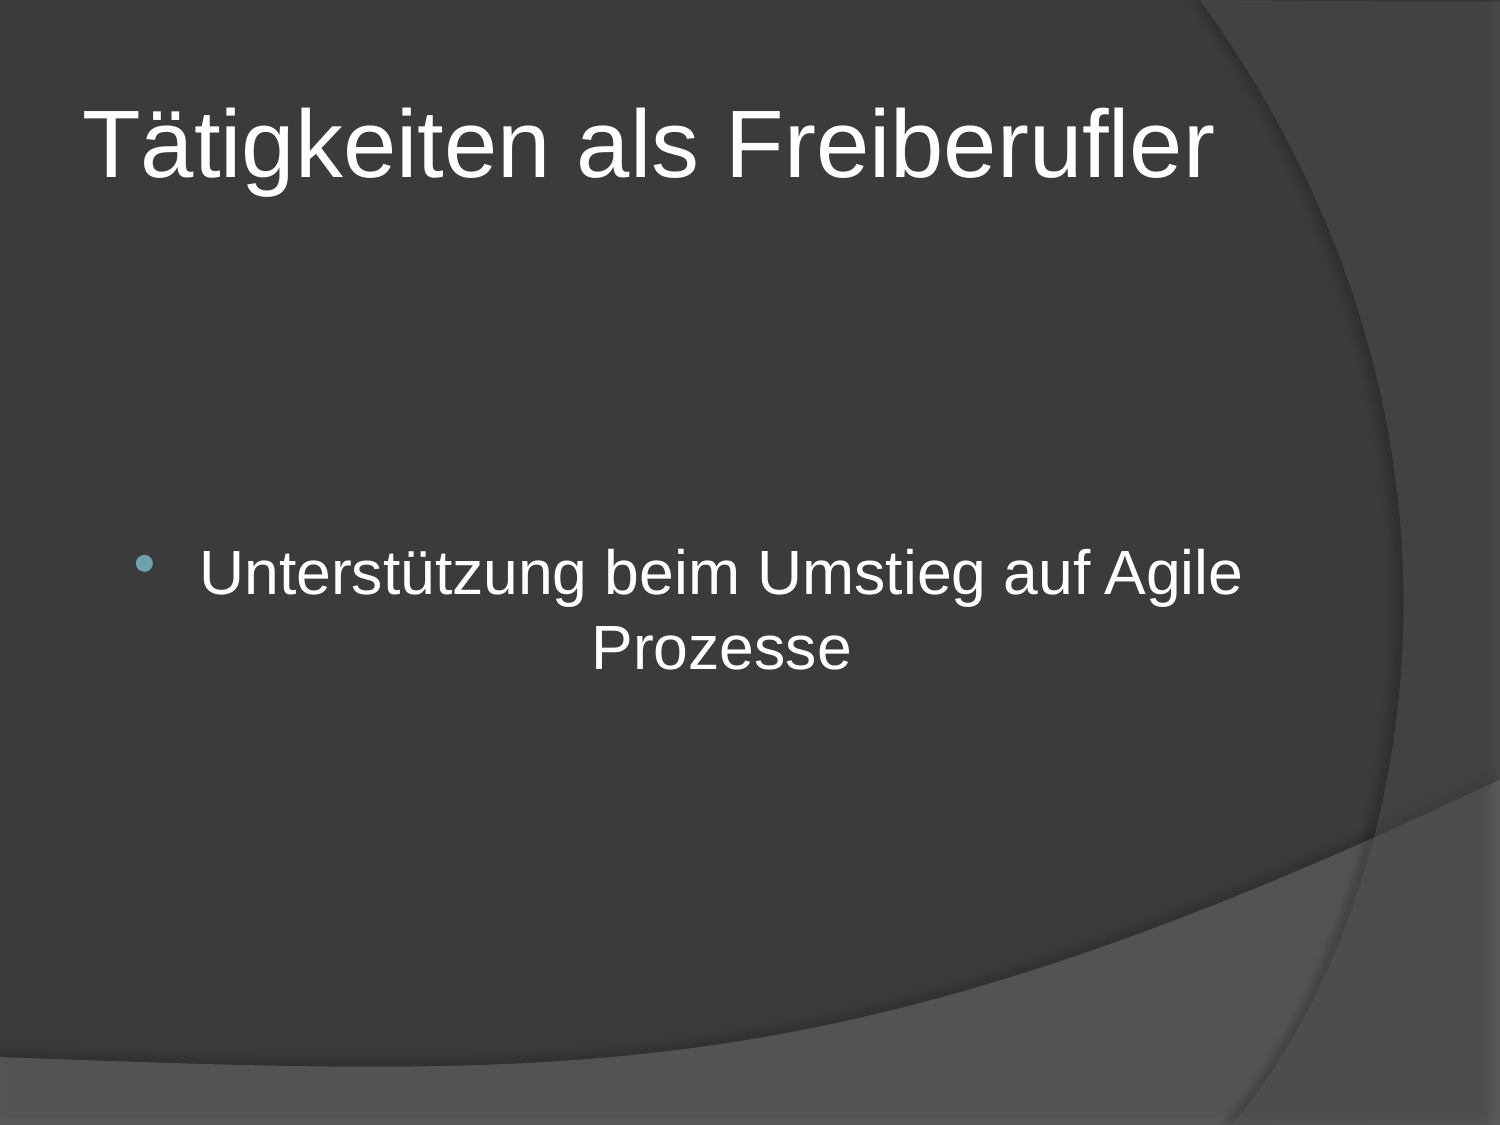

# Tätigkeiten als Freiberufler

Unterstützung beim Umstieg auf Agile Prozesse